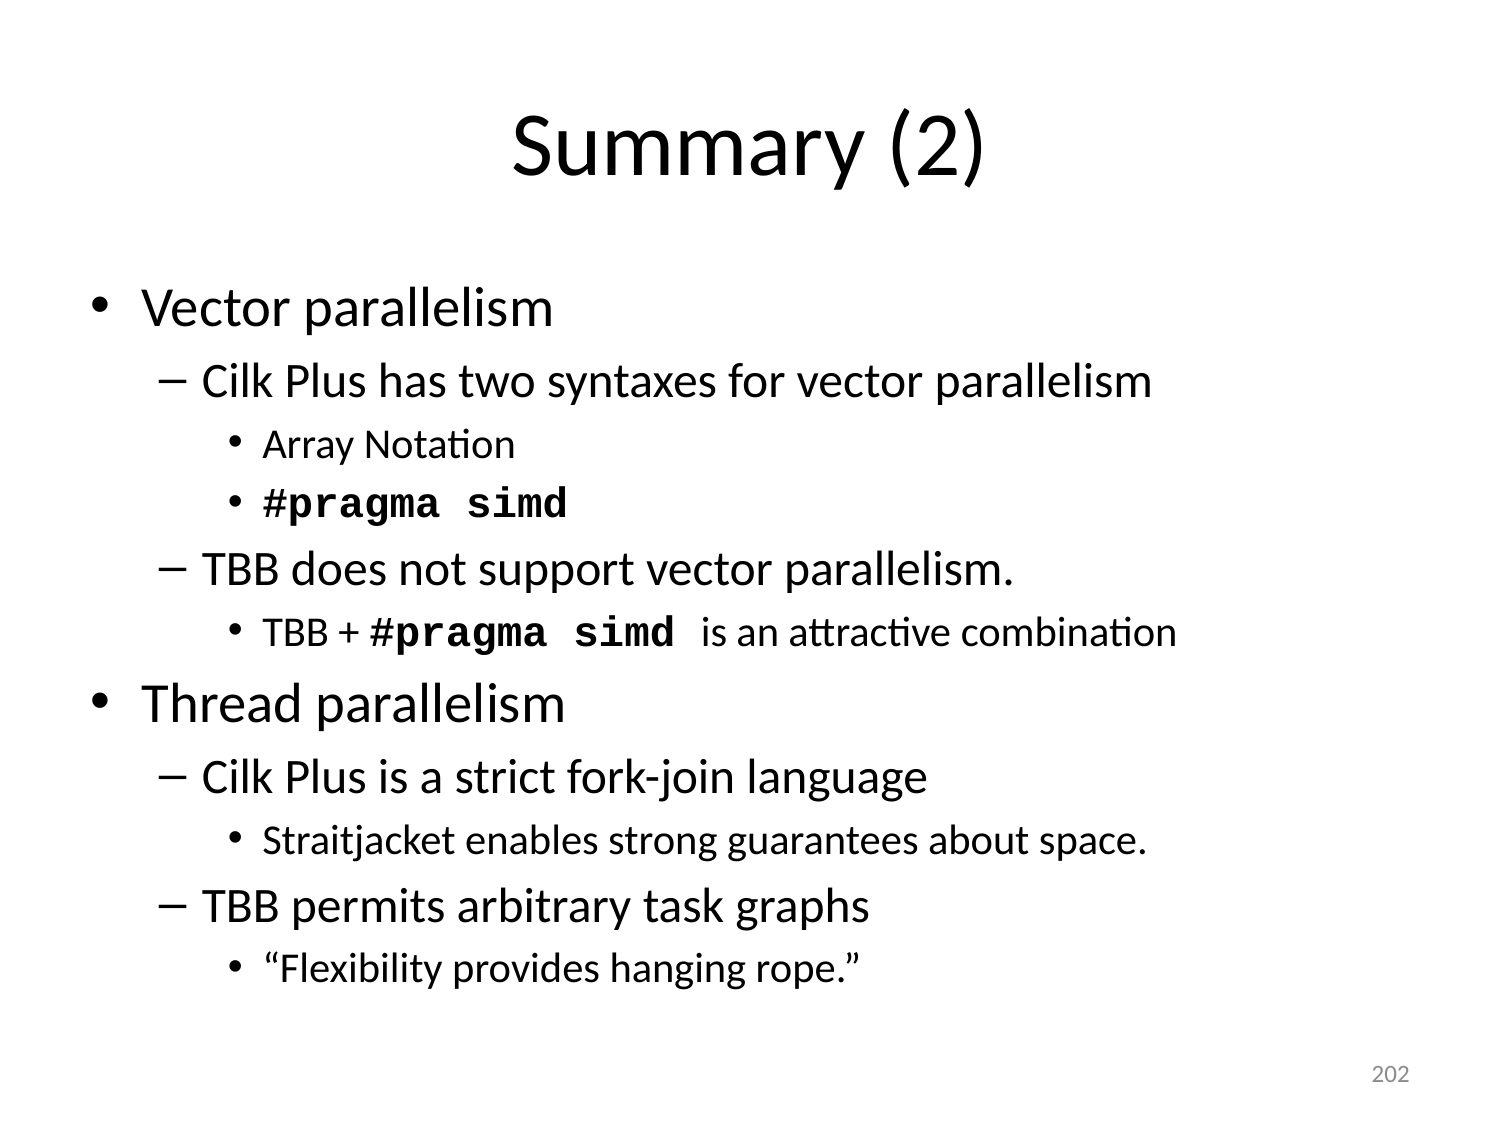

# Summary (2)
Vector parallelism
Cilk Plus has two syntaxes for vector parallelism
Array Notation
#pragma simd
TBB does not support vector parallelism.
TBB + #pragma simd is an attractive combination
Thread parallelism
Cilk Plus is a strict fork-join language
Straitjacket enables strong guarantees about space.
TBB permits arbitrary task graphs
“Flexibility provides hanging rope.”

202